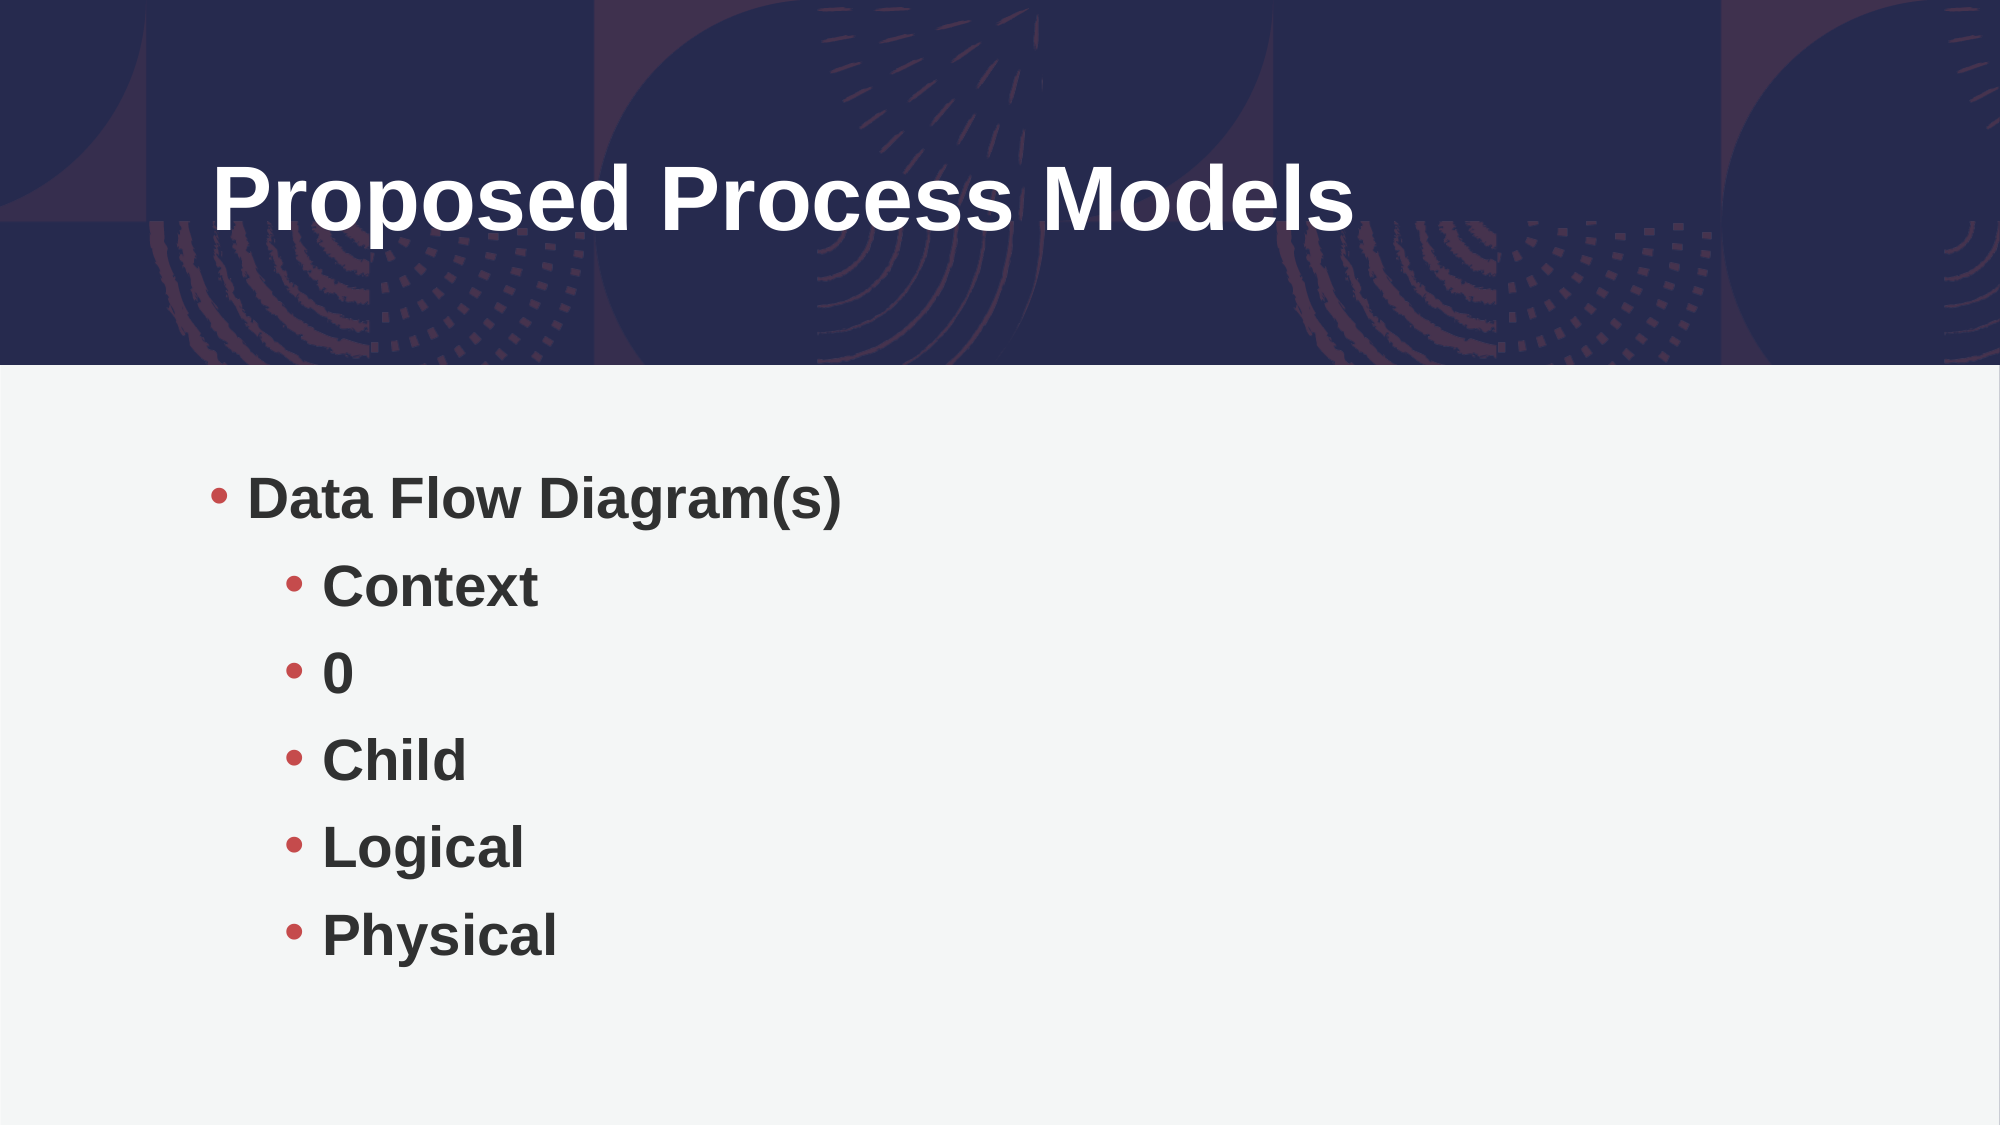

# Proposed Process Models
Data Flow Diagram(s)
Context
0
Child
Logical
Physical